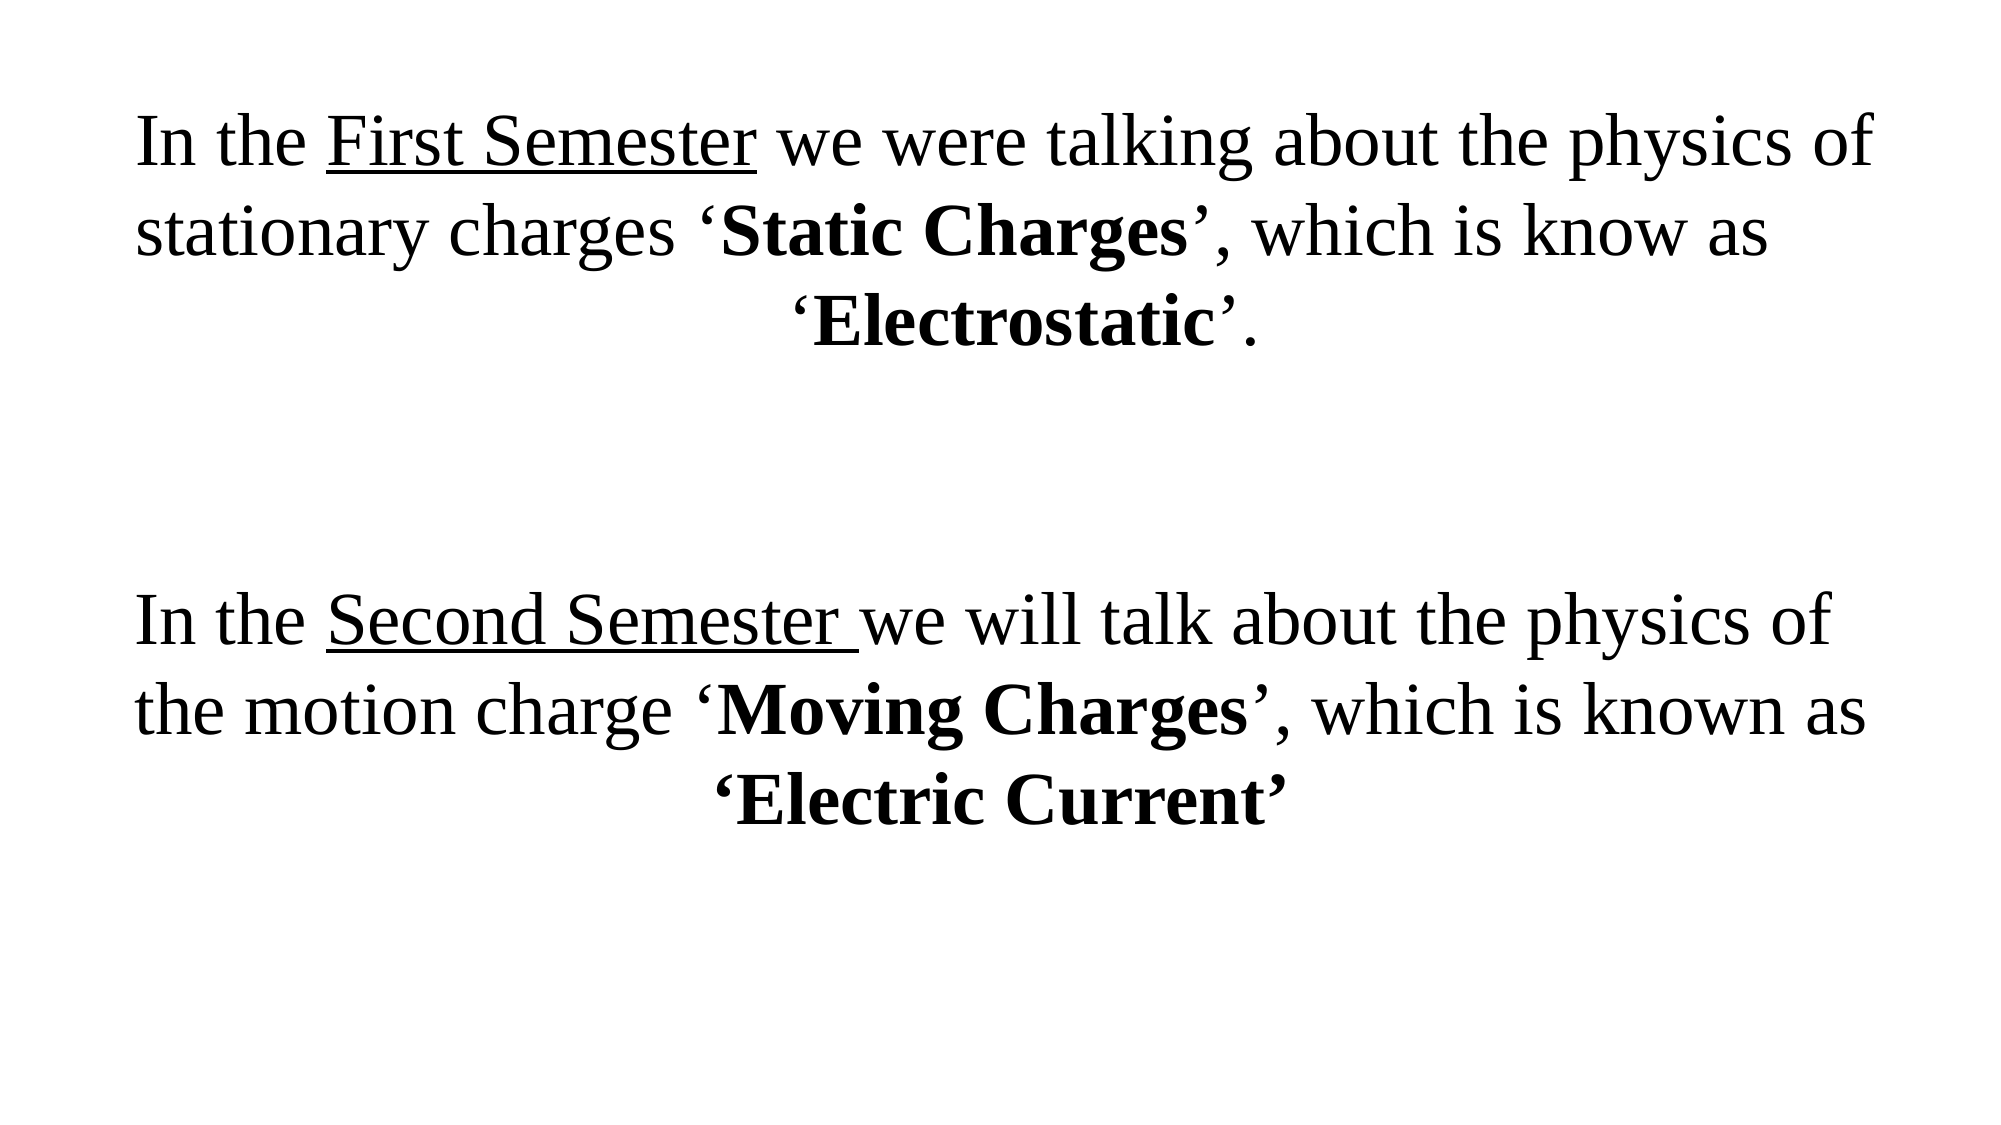

In the First Semester we were talking about the physics of
stationary charges ‘Static Charges’, which is know as
 ‘Electrostatic’.
In the Second Semester we will talk about the physics of
the motion charge ‘Moving Charges’, which is known as
‘Electric Current’